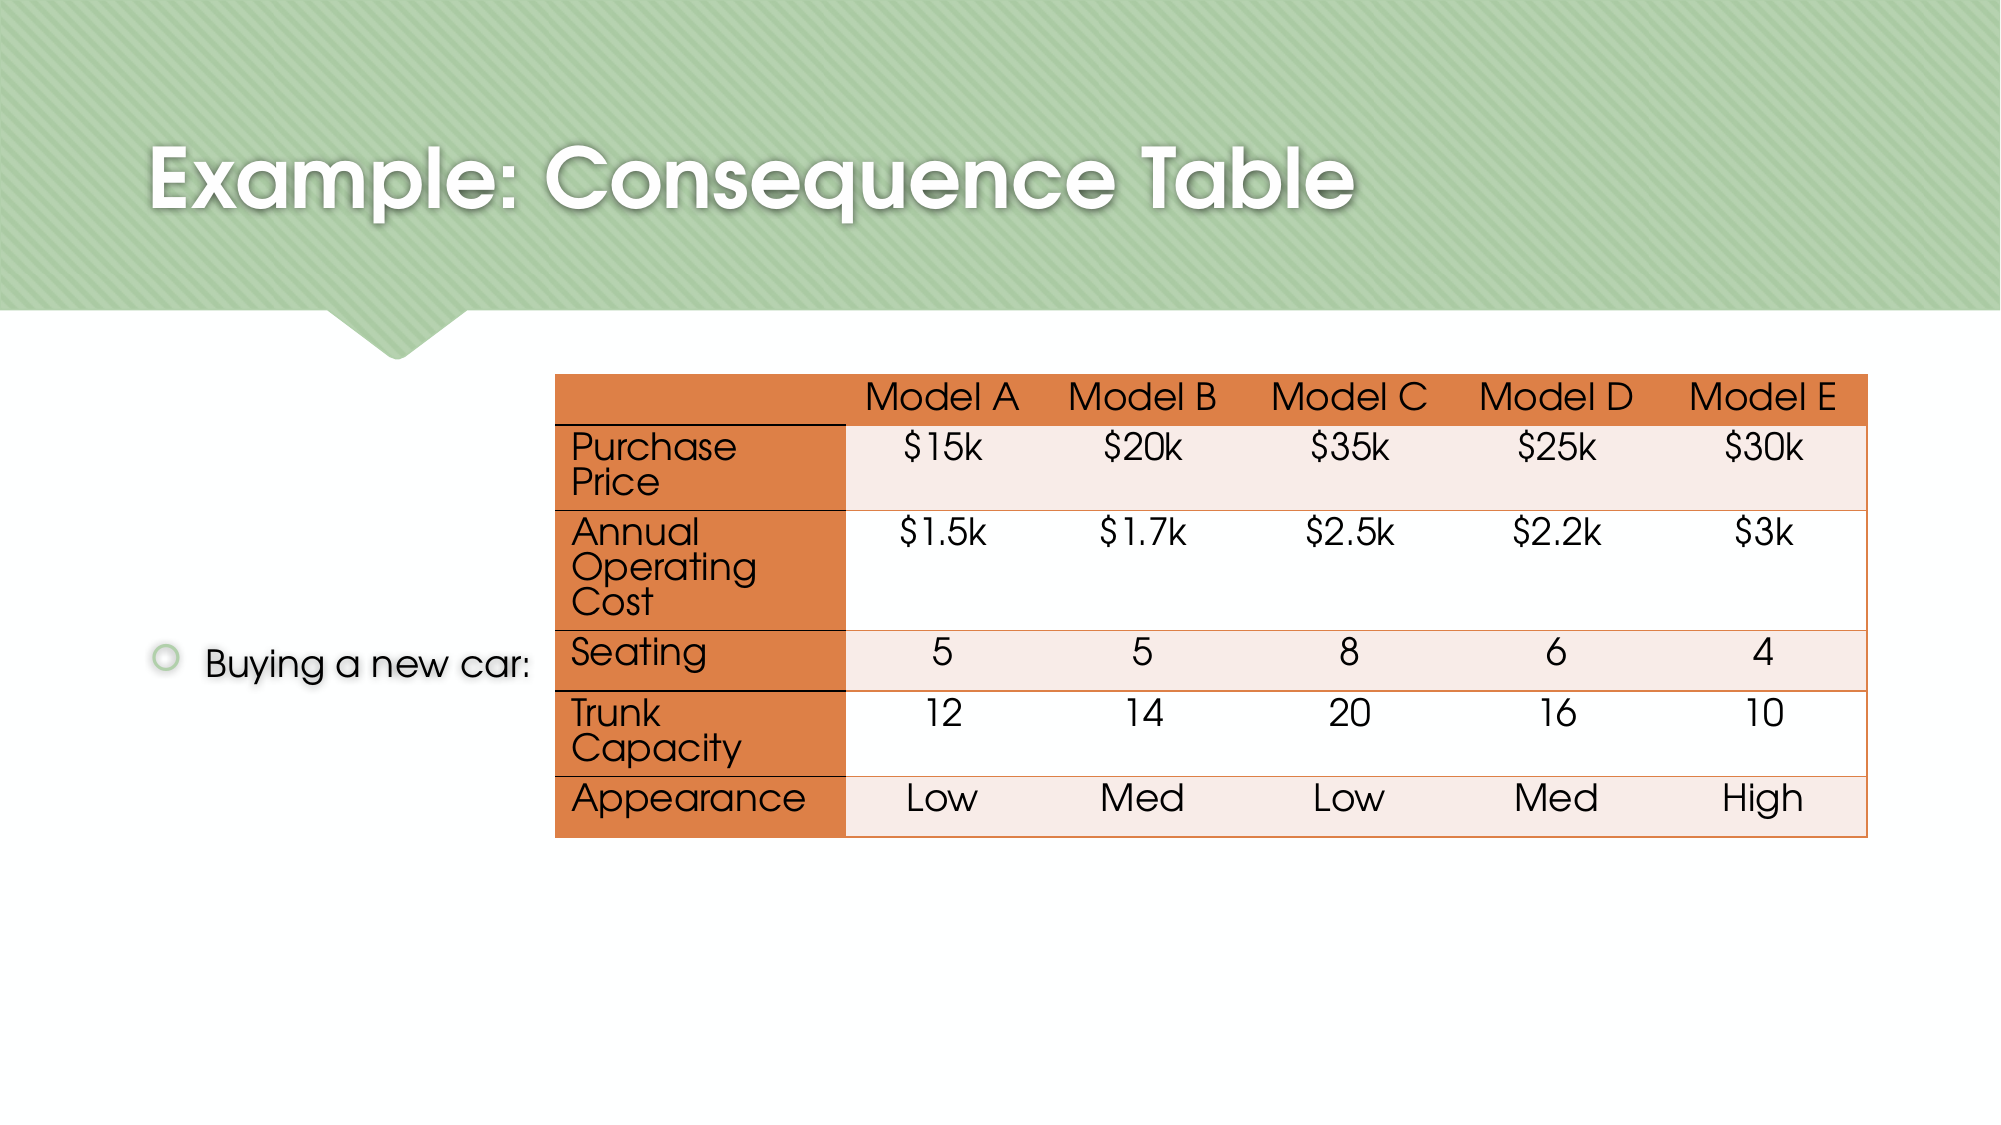

# Example: Consequence Table
Buying a new car:
|  | Model A | Model B | Model C | Model D | Model E |
| --- | --- | --- | --- | --- | --- |
| Purchase Price | $15k | $20k | $35k | $25k | $30k |
| Annual Operating Cost | $1.5k | $1.7k | $2.5k | $2.2k | $3k |
| Seating | 5 | 5 | 8 | 6 | 4 |
| Trunk Capacity | 12 | 14 | 20 | 16 | 10 |
| Appearance | Low | Med | Low | Med | High |